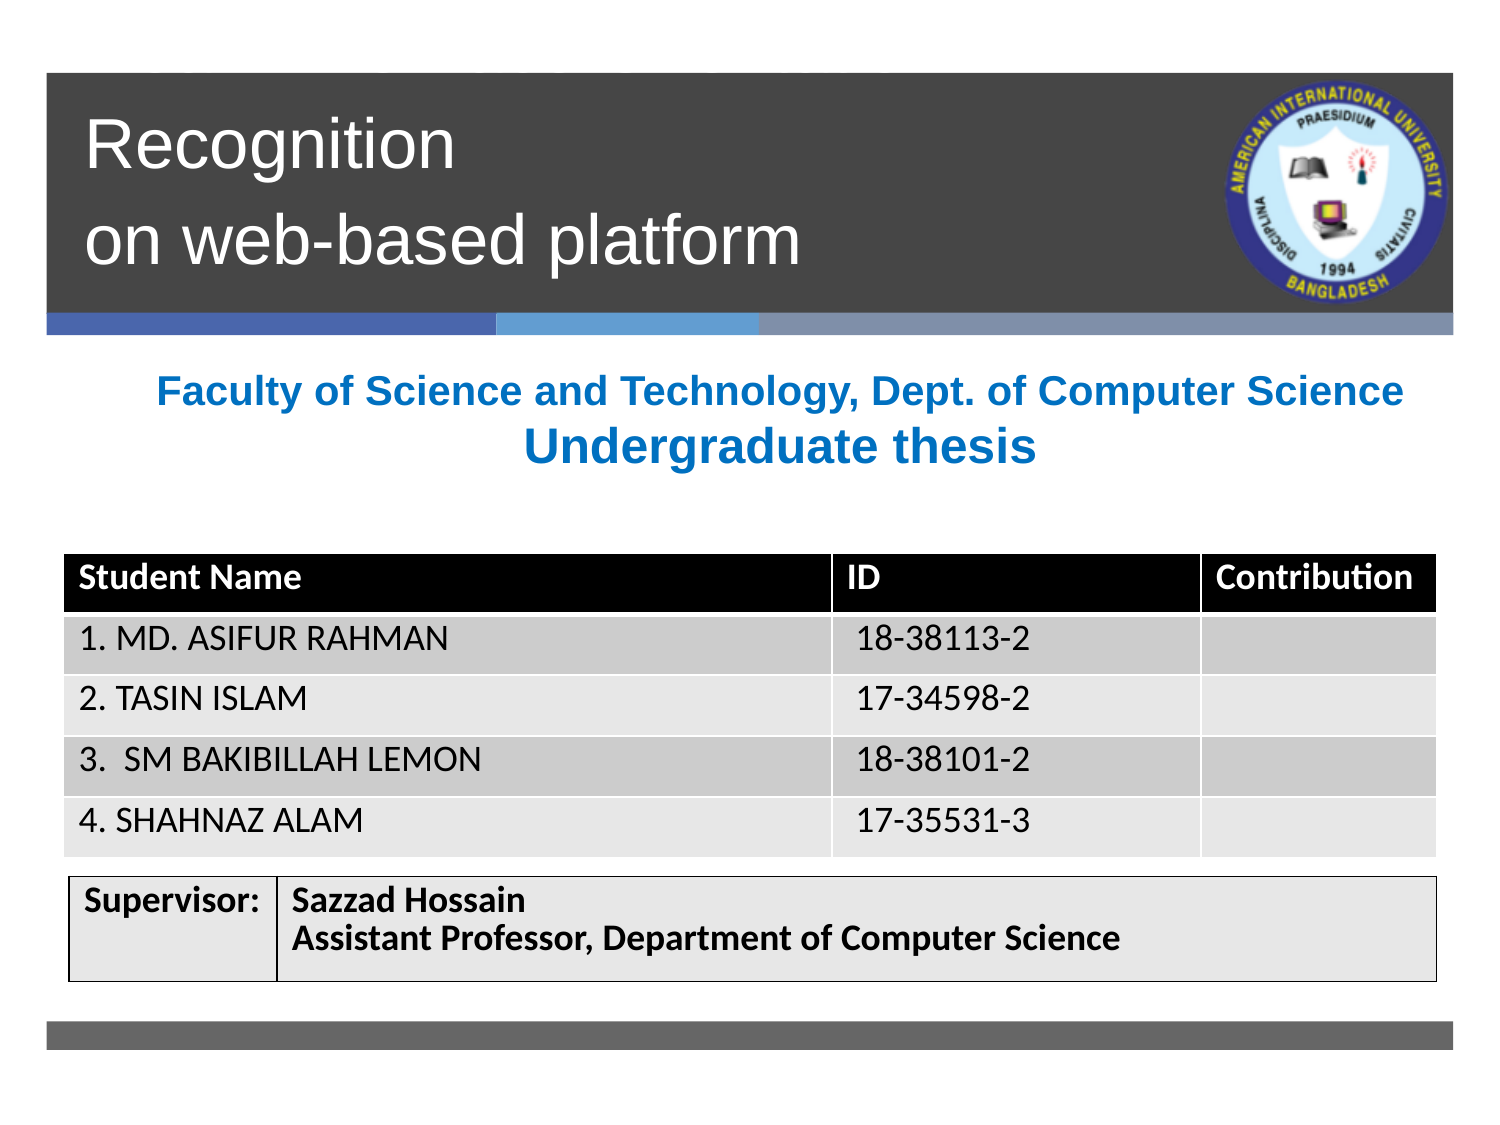

# Real Time Face Orientation Recognition on web-based platform
Faculty of Science and Technology, Dept. of Computer Science
Undergraduate thesis
| Student Name | ID | Contribution |
| --- | --- | --- |
| 1. MD. ASIFUR RAHMAN | 18-38113-2 |  |
| 2. TASIN ISLAM | 17-34598-2 |  |
| 3. SM BAKIBILLAH LEMON | 18-38101-2 |  |
| 4. SHAHNAZ ALAM | 17-35531-3 |  |
| Supervisor: | Sazzad Hossain Assistant Professor, Department of Computer Science |
| --- | --- |